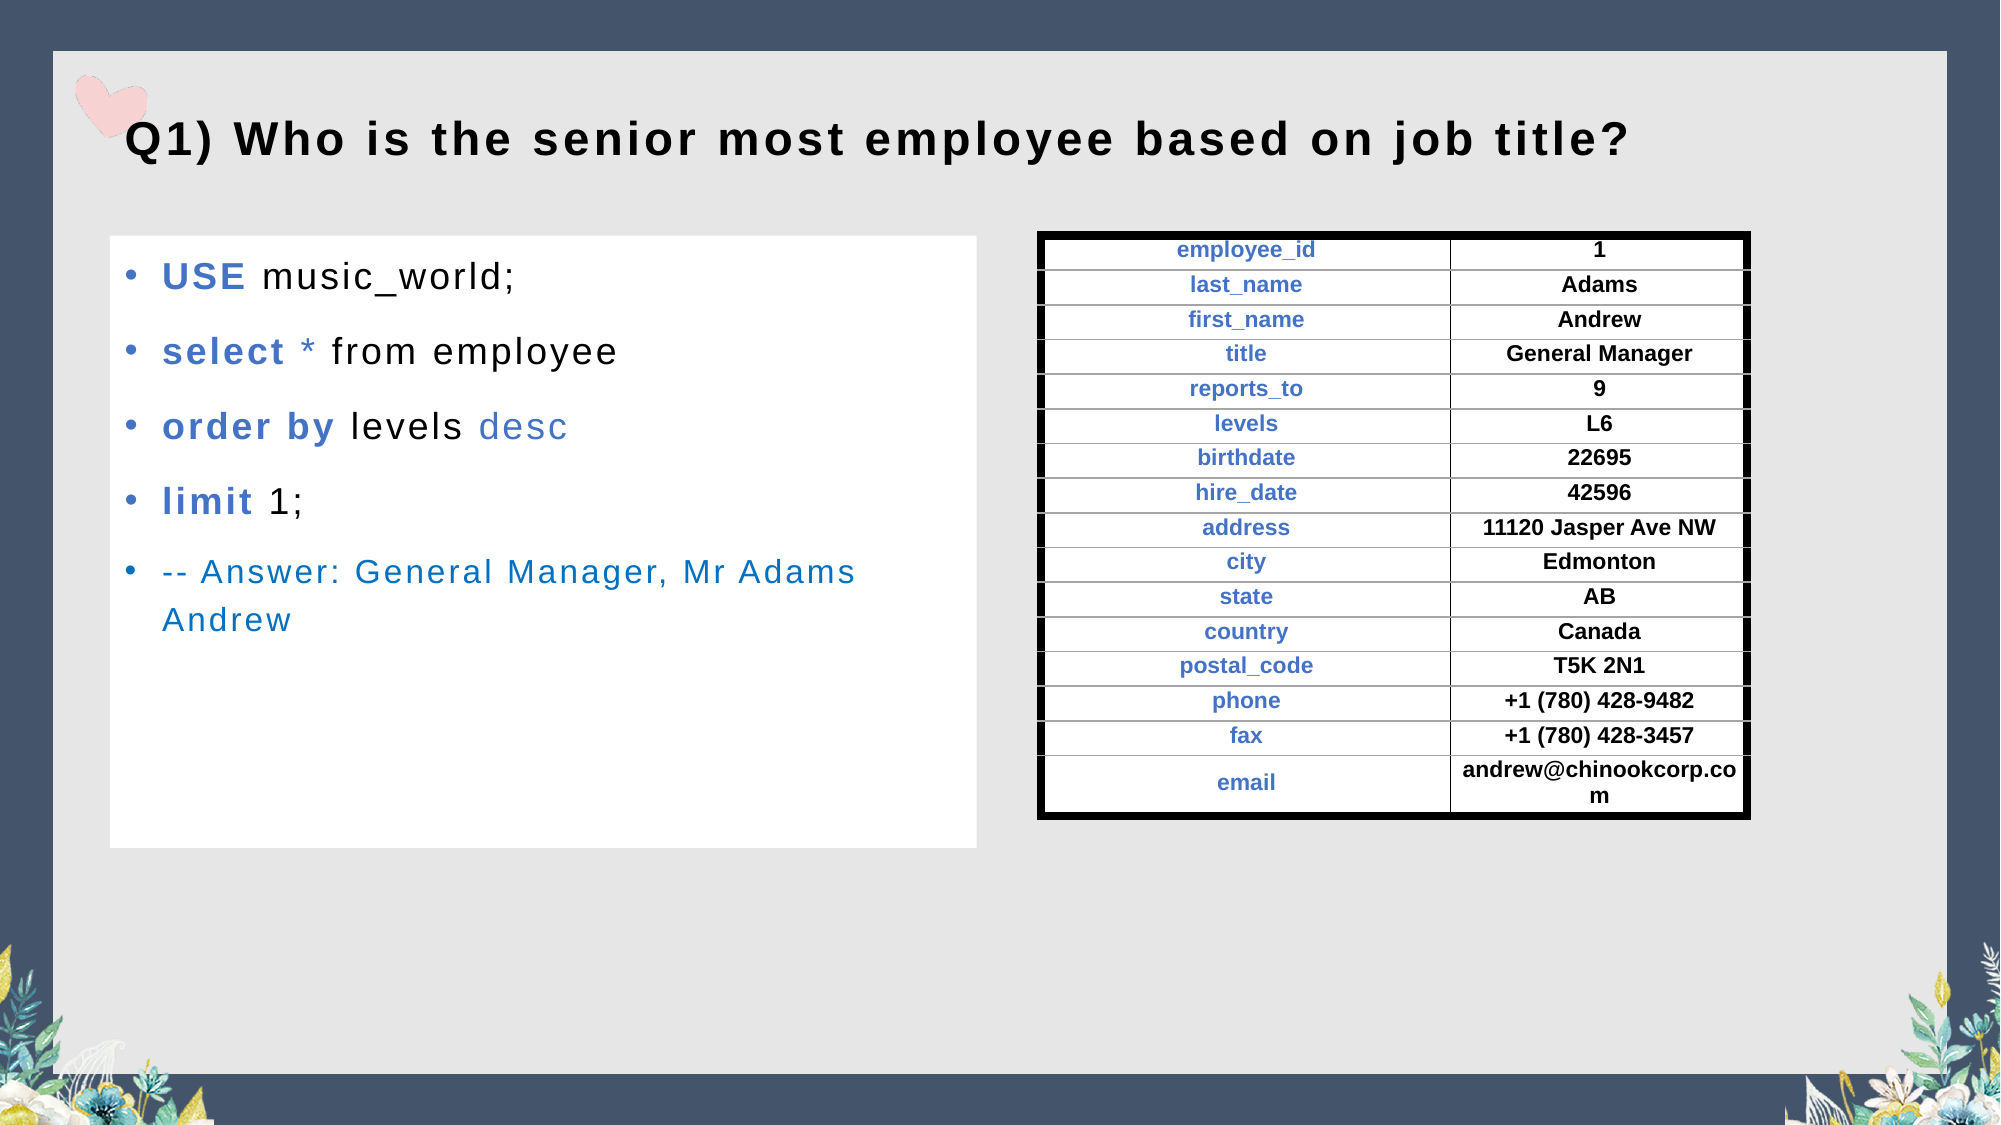

# Q1) Who is the senior most employee based on job title?
USE music_world;
select * from employee
order by levels desc
limit 1;
-- Answer: General Manager, Mr Adams Andrew
| employee\_id | 1 |
| --- | --- |
| last\_name | Adams |
| first\_name | Andrew |
| title | General Manager |
| reports\_to | 9 |
| levels | L6 |
| birthdate | 22695 |
| hire\_date | 42596 |
| address | 11120 Jasper Ave NW |
| city | Edmonton |
| state | AB |
| country | Canada |
| postal\_code | T5K 2N1 |
| phone | +1 (780) 428-9482 |
| fax | +1 (780) 428-3457 |
| email | andrew@chinookcorp.com |